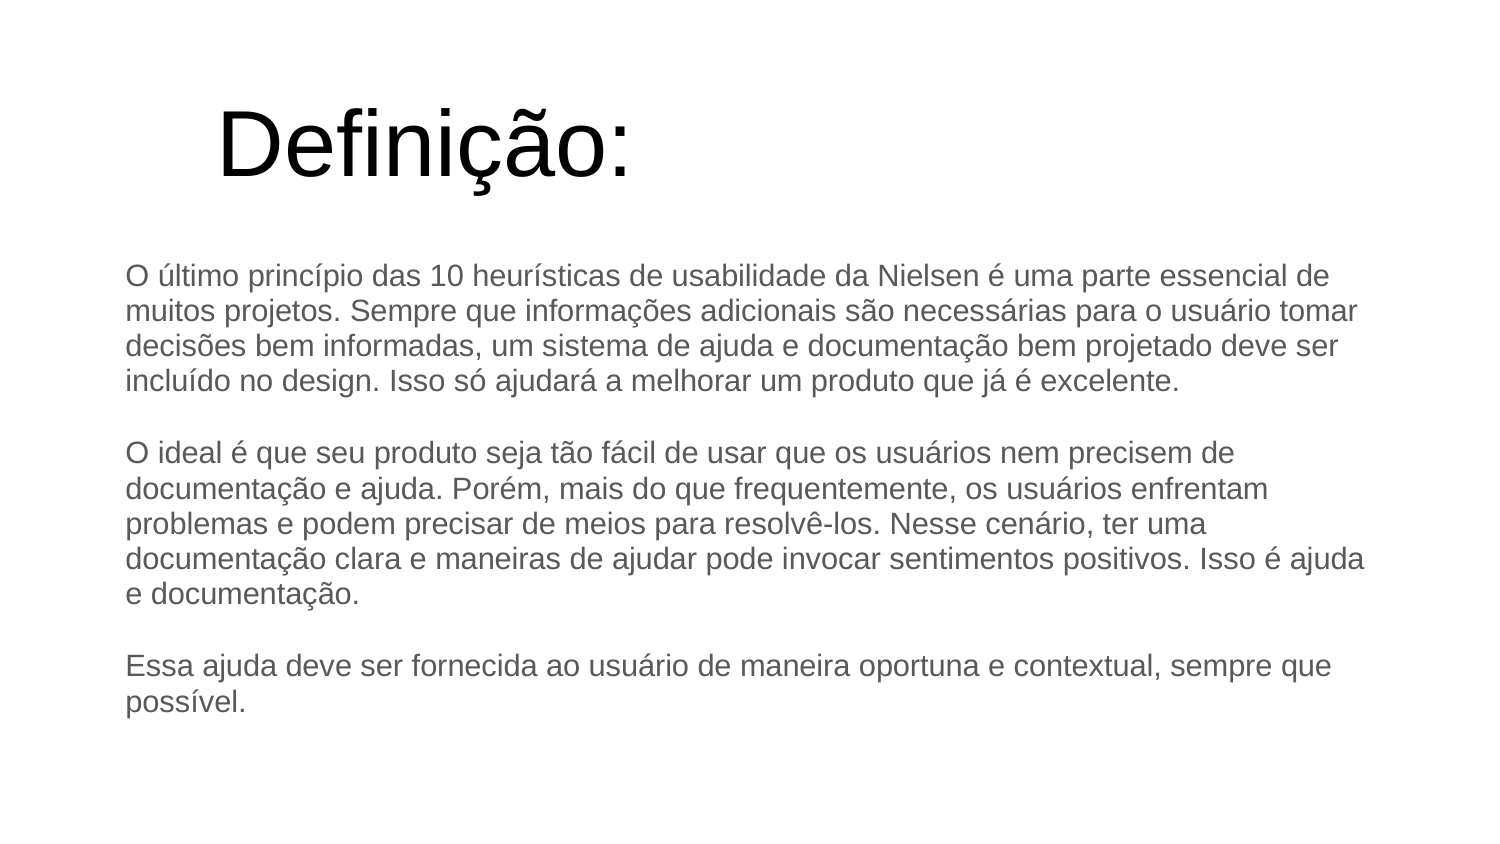

# Definição:
O último princípio das 10 heurísticas de usabilidade da Nielsen é uma parte essencial de muitos projetos. Sempre que informações adicionais são necessárias para o usuário tomar decisões bem informadas, um sistema de ajuda e documentação bem projetado deve ser incluído no design. Isso só ajudará a melhorar um produto que já é excelente.
O ideal é que seu produto seja tão fácil de usar que os usuários nem precisem de documentação e ajuda. Porém, mais do que frequentemente, os usuários enfrentam problemas e podem precisar de meios para resolvê-los. Nesse cenário, ter uma documentação clara e maneiras de ajudar pode invocar sentimentos positivos. Isso é ajuda e documentação.
Essa ajuda deve ser fornecida ao usuário de maneira oportuna e contextual, sempre que possível.